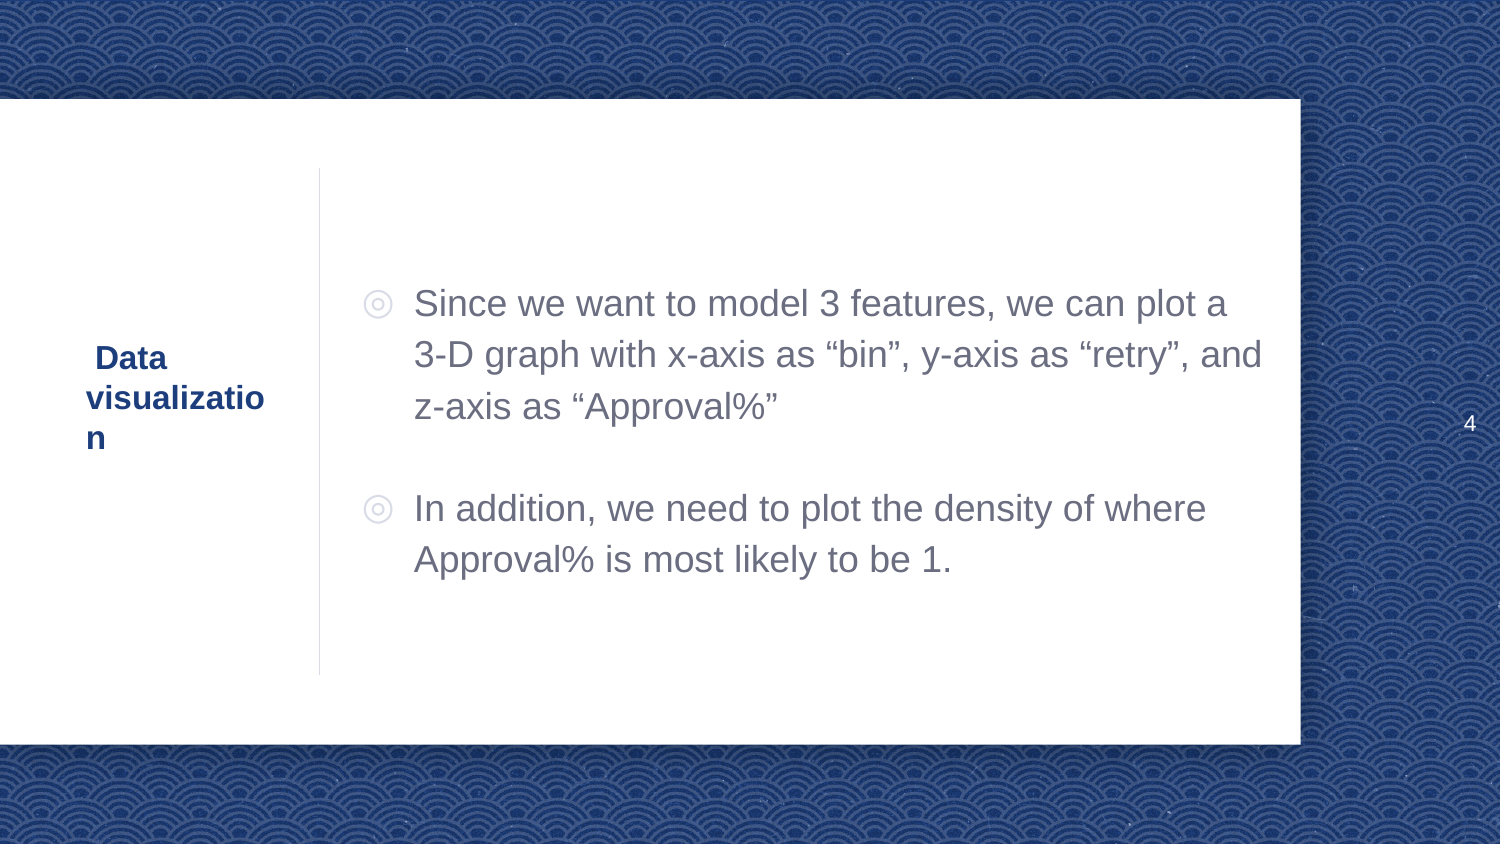

4
Since we want to model 3 features, we can plot a 3-D graph with x-axis as “bin”, y-axis as “retry”, and z-axis as “Approval%”

In addition, we need to plot the density of where Approval% is most likely to be 1.

# Data visualization